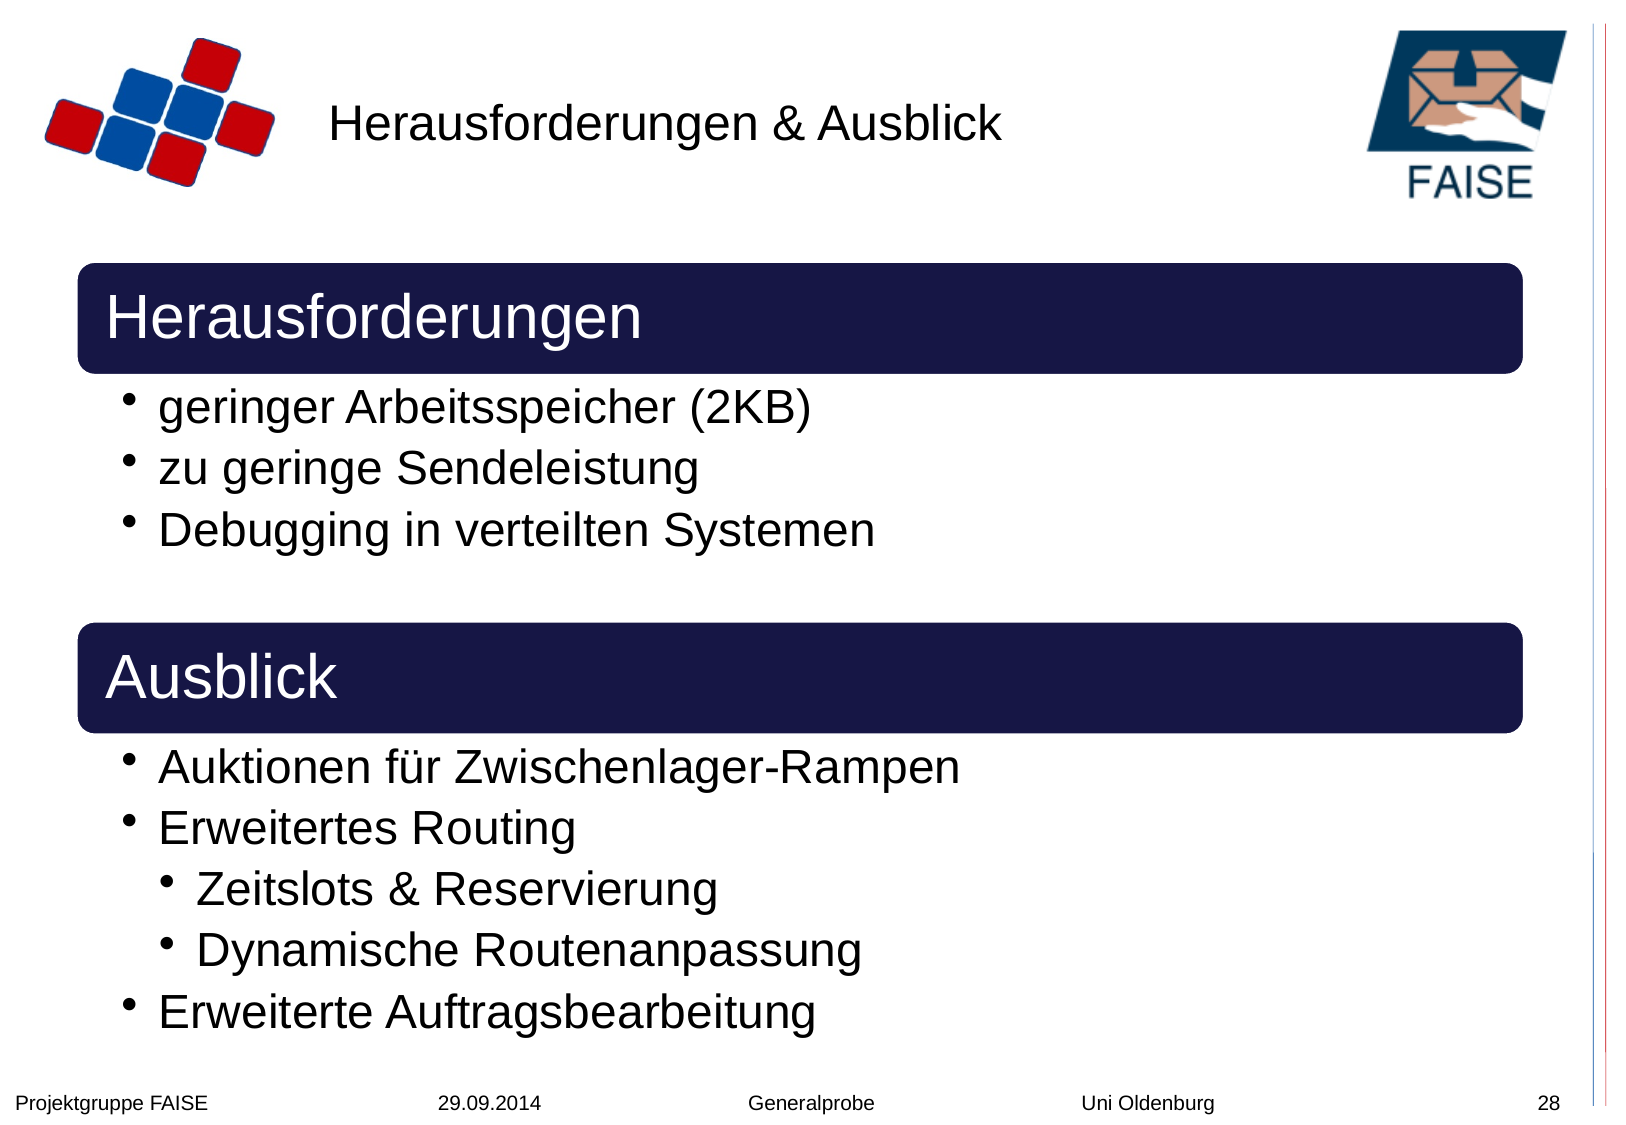

# Herausforderungen & Ausblick

Herausforderungen
geringer Arbeitsspeicher (2KB)
zu geringe Sendeleistung
Debugging in verteilten Systemen

Ausblick
Auktionen für Zwischenlager-Rampen
Erweitertes Routing
Zeitslots & Reservierung
Dynamische Routenanpassung
Erweiterte Auftragsbearbeitung
Projektgruppe FAISE                                        29.09.2014                                    Generalprobe                                    Uni Oldenburg
28